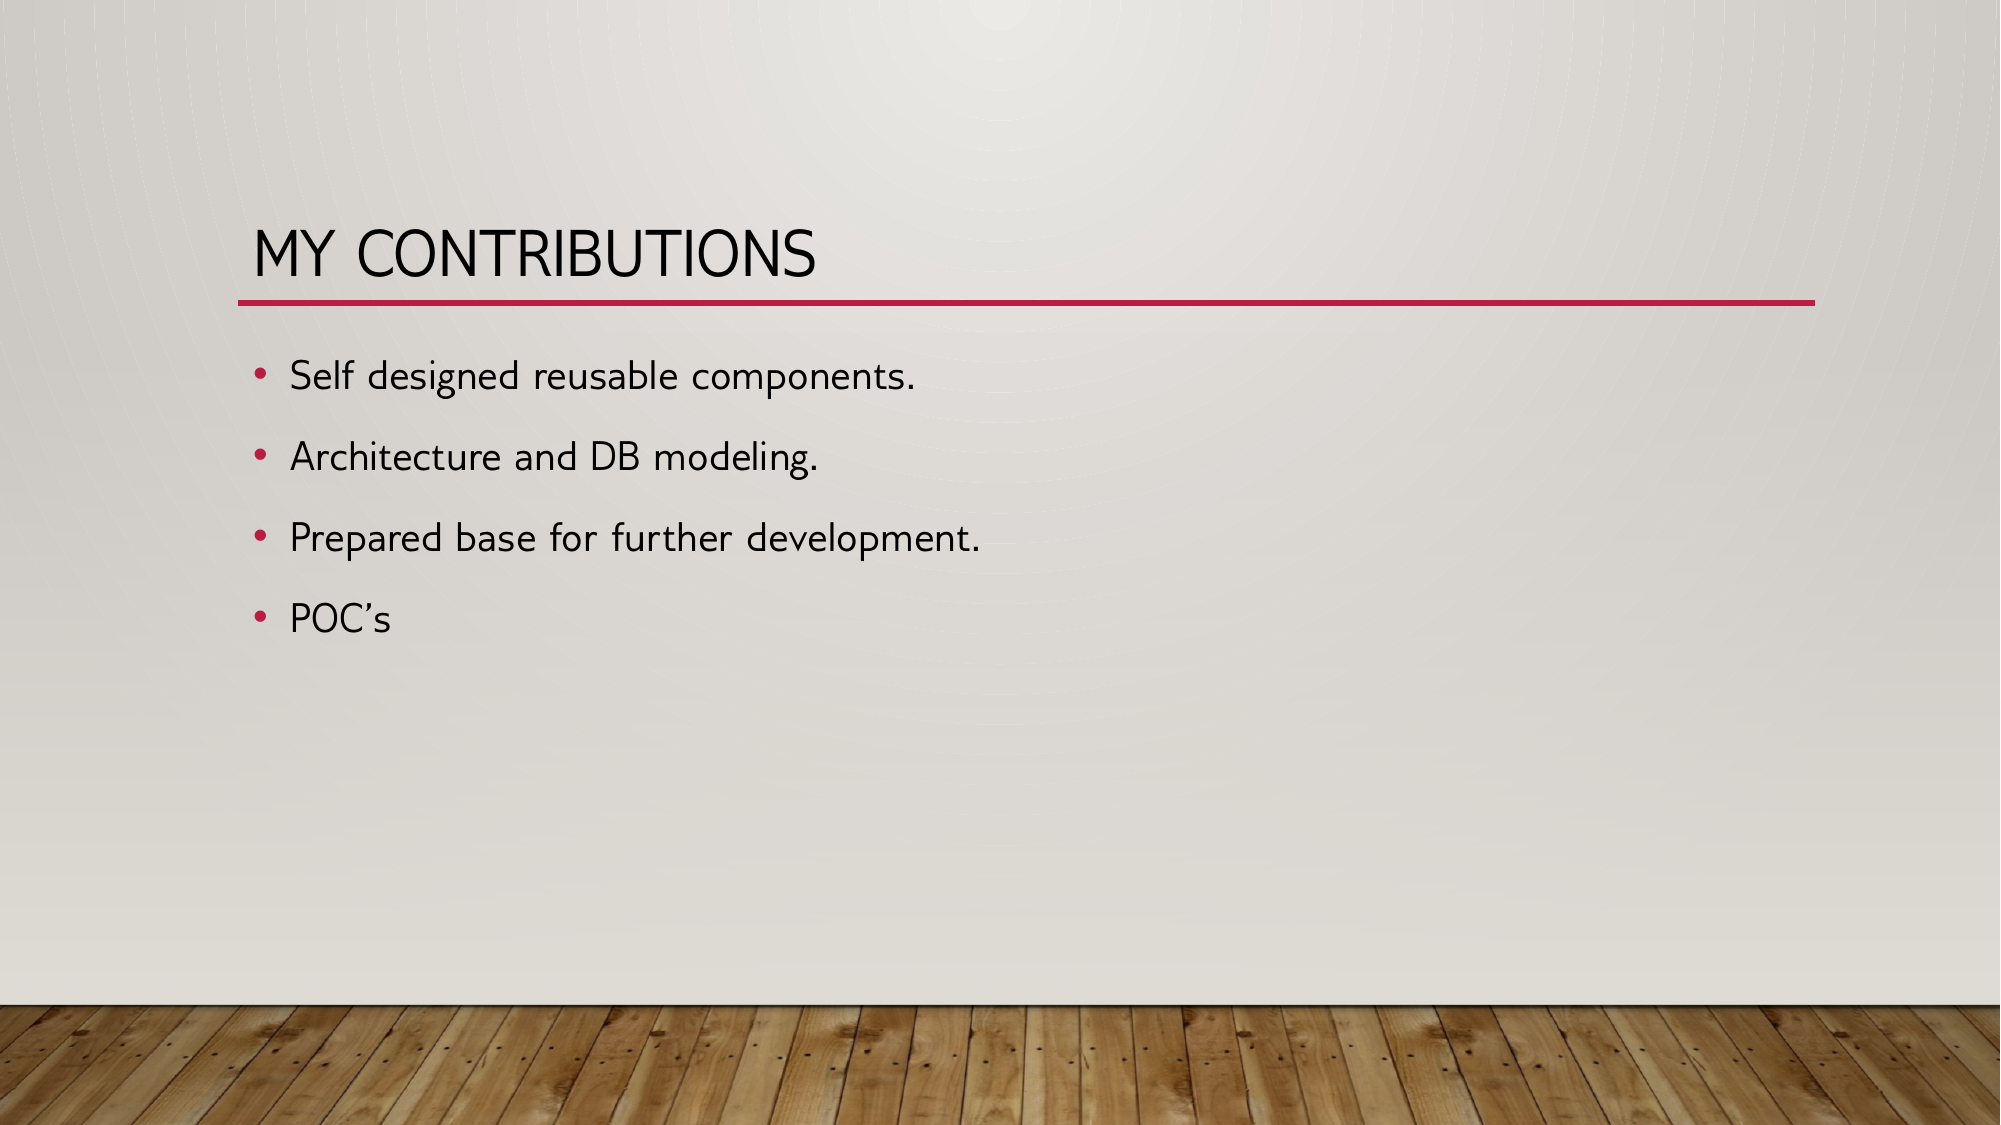

# My contributions
Self designed reusable components.
Architecture and DB modeling.
Prepared base for further development.
POC’s